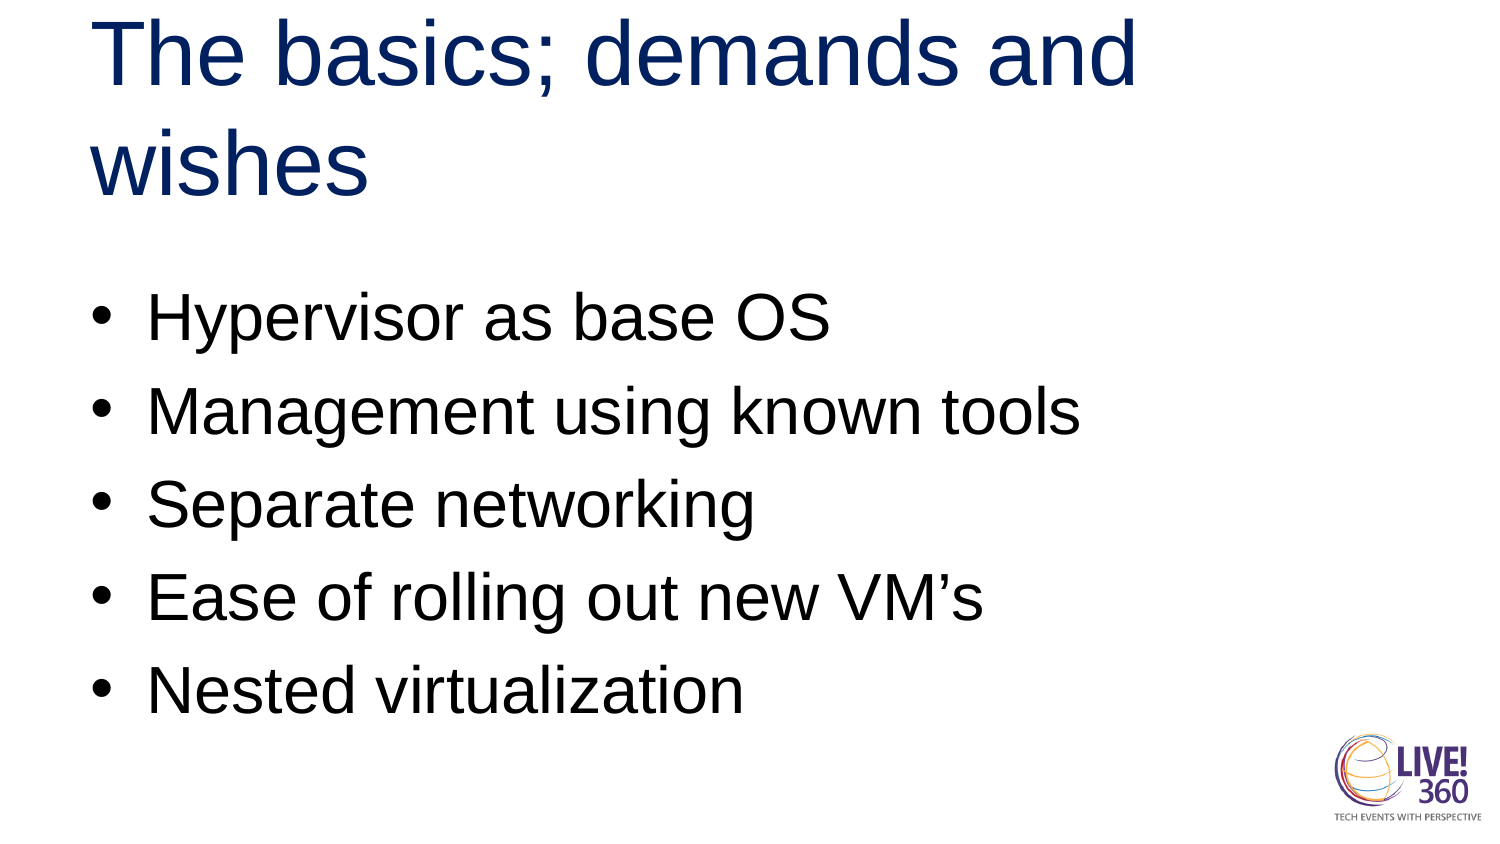

# The basics; demands and wishes
Hypervisor as base OS
Management using known tools
Separate networking
Ease of rolling out new VM’s
Nested virtualization